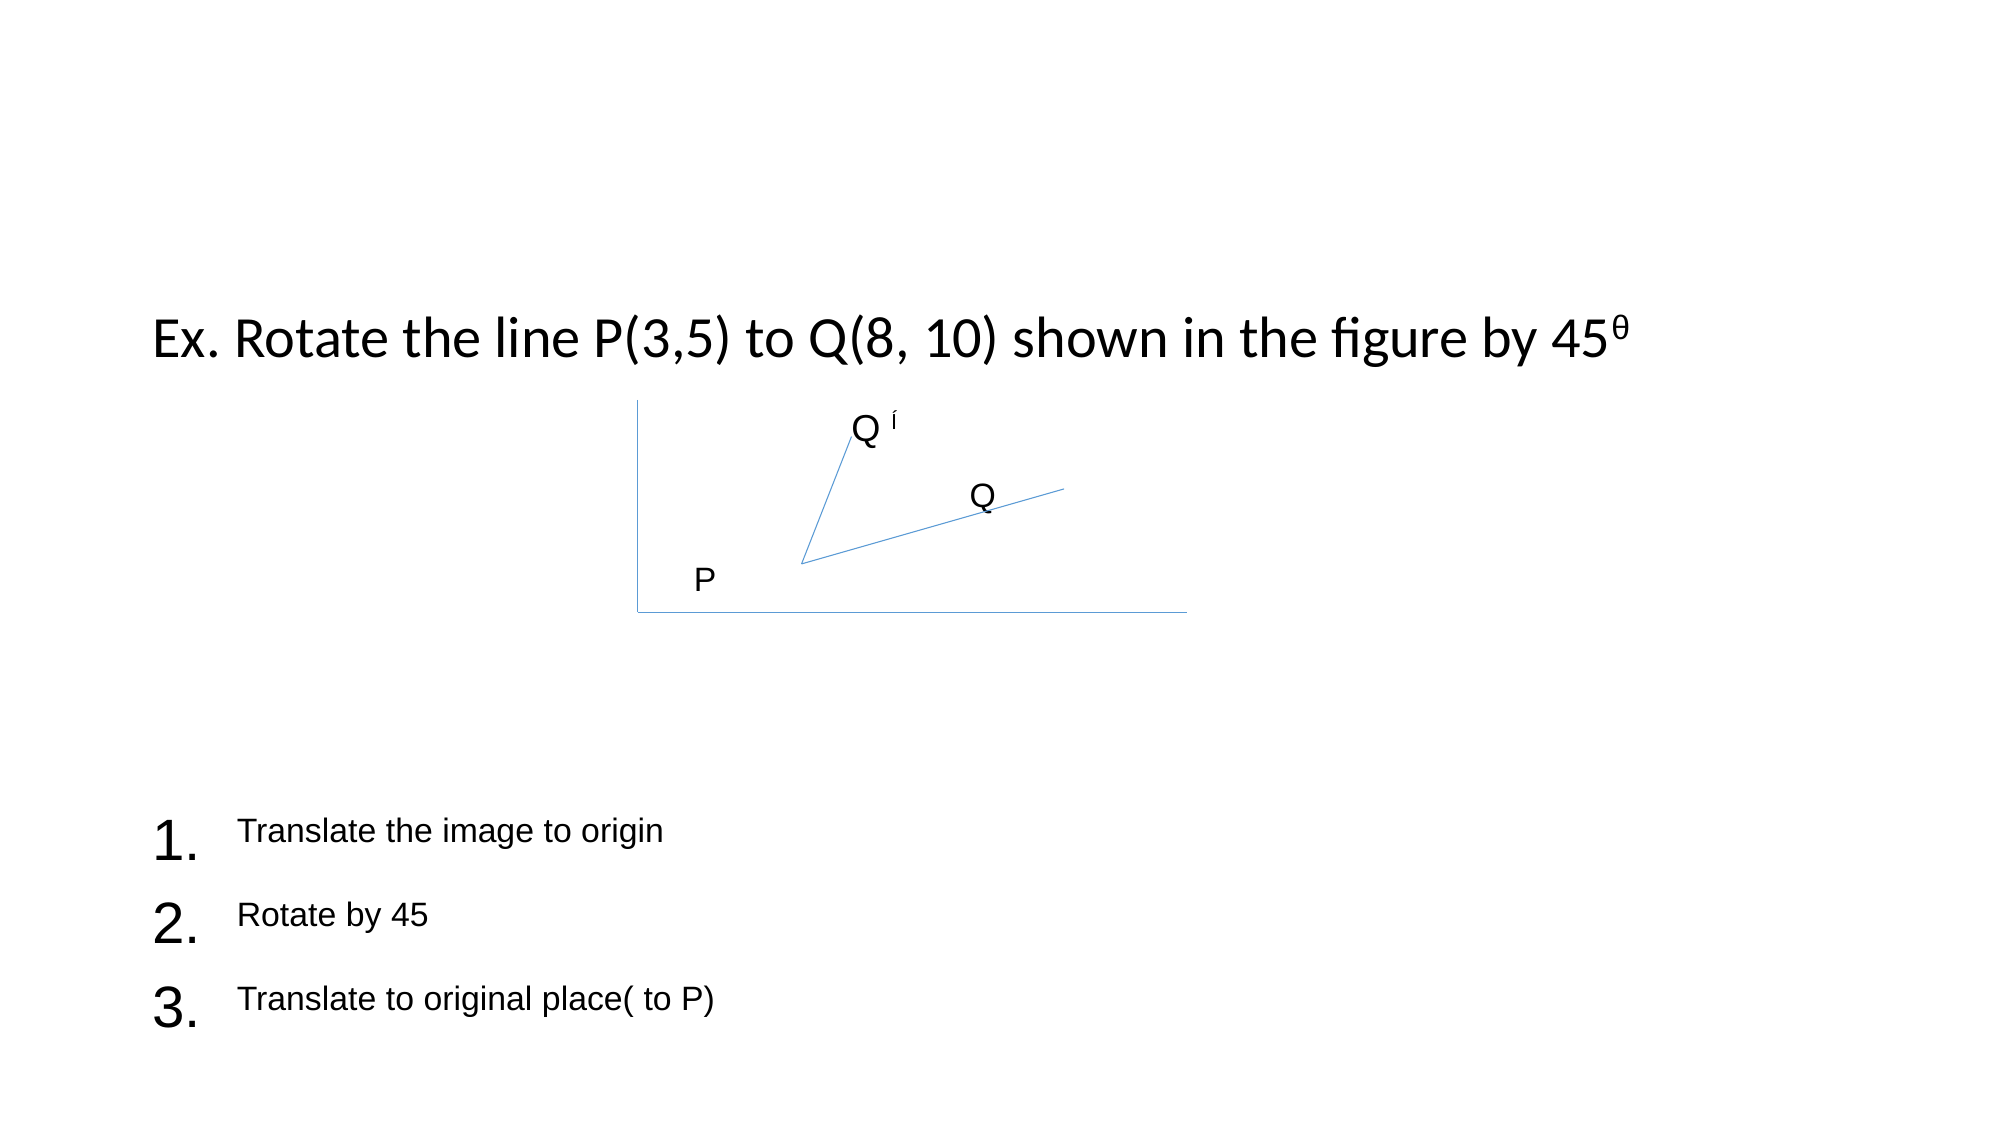

Ex. Rotate the line P(3,5) to Q(8, 10) shown in the figure by 45θ
                                           Q Í
                                                                                      Q
                                                         P

Translate the image to origin
Rotate by 45
Translate to original place( to P)